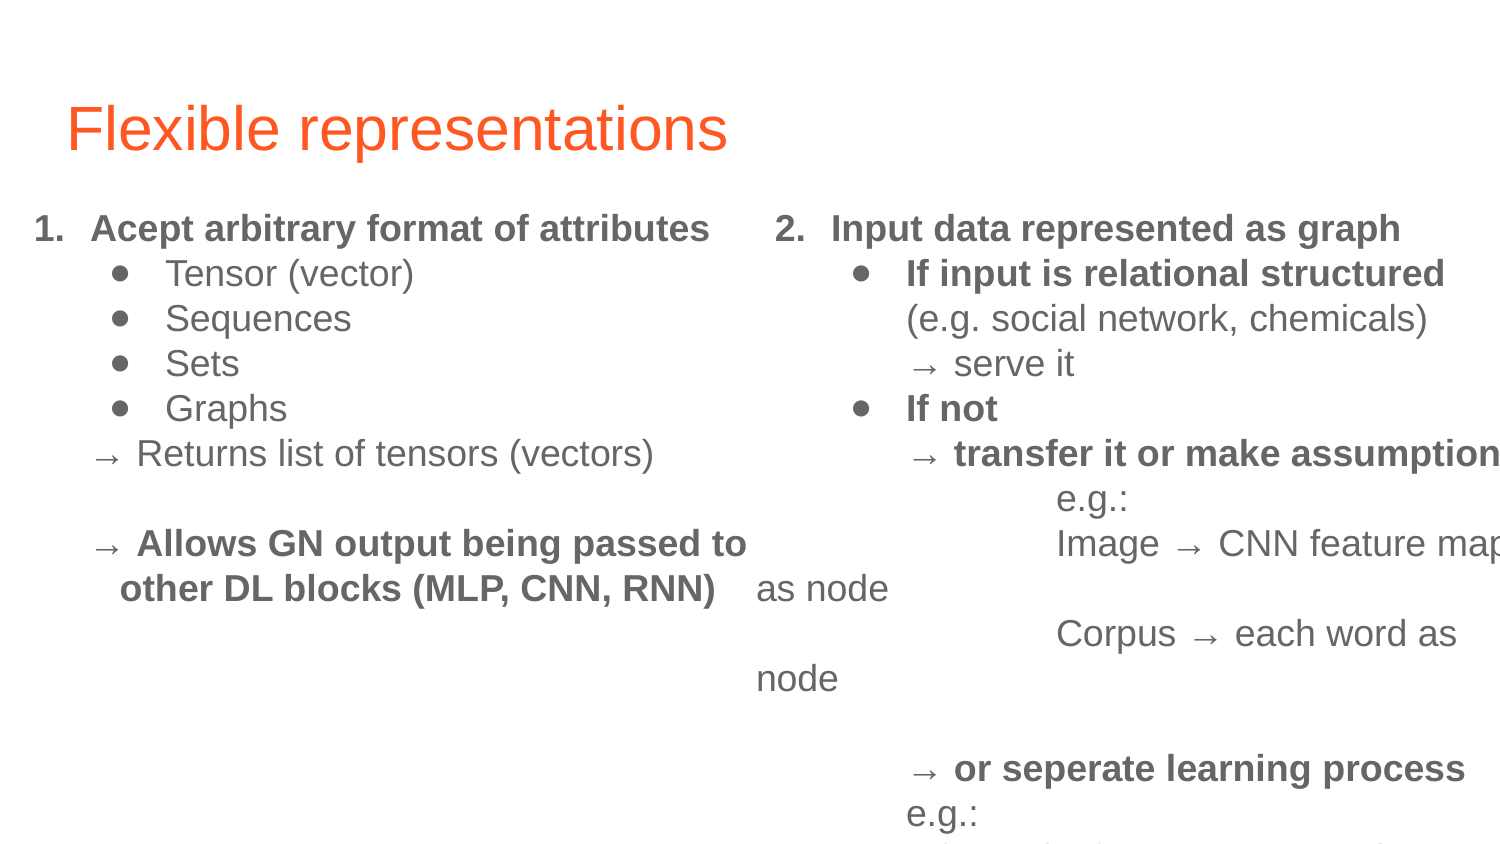

# Flexible representations
Acept arbitrary format of attributes
Tensor (vector)
Sequences
Sets
Graphs
       → Returns list of tensors (vectors)

       → Allows GN output being passed to
          other DL blocks (MLP, CNN, RNN)

Input data represented as graph
If input is relational structured
(e.g. social network, chemicals)
→ serve it
If not
→ transfer it or make assumption
		e.g.:
		Image → CNN feature map as node
		Corpus → each word as node
→ or seperate learning process
e.g.:
Infer entity from unstructured
signal using MLP
.